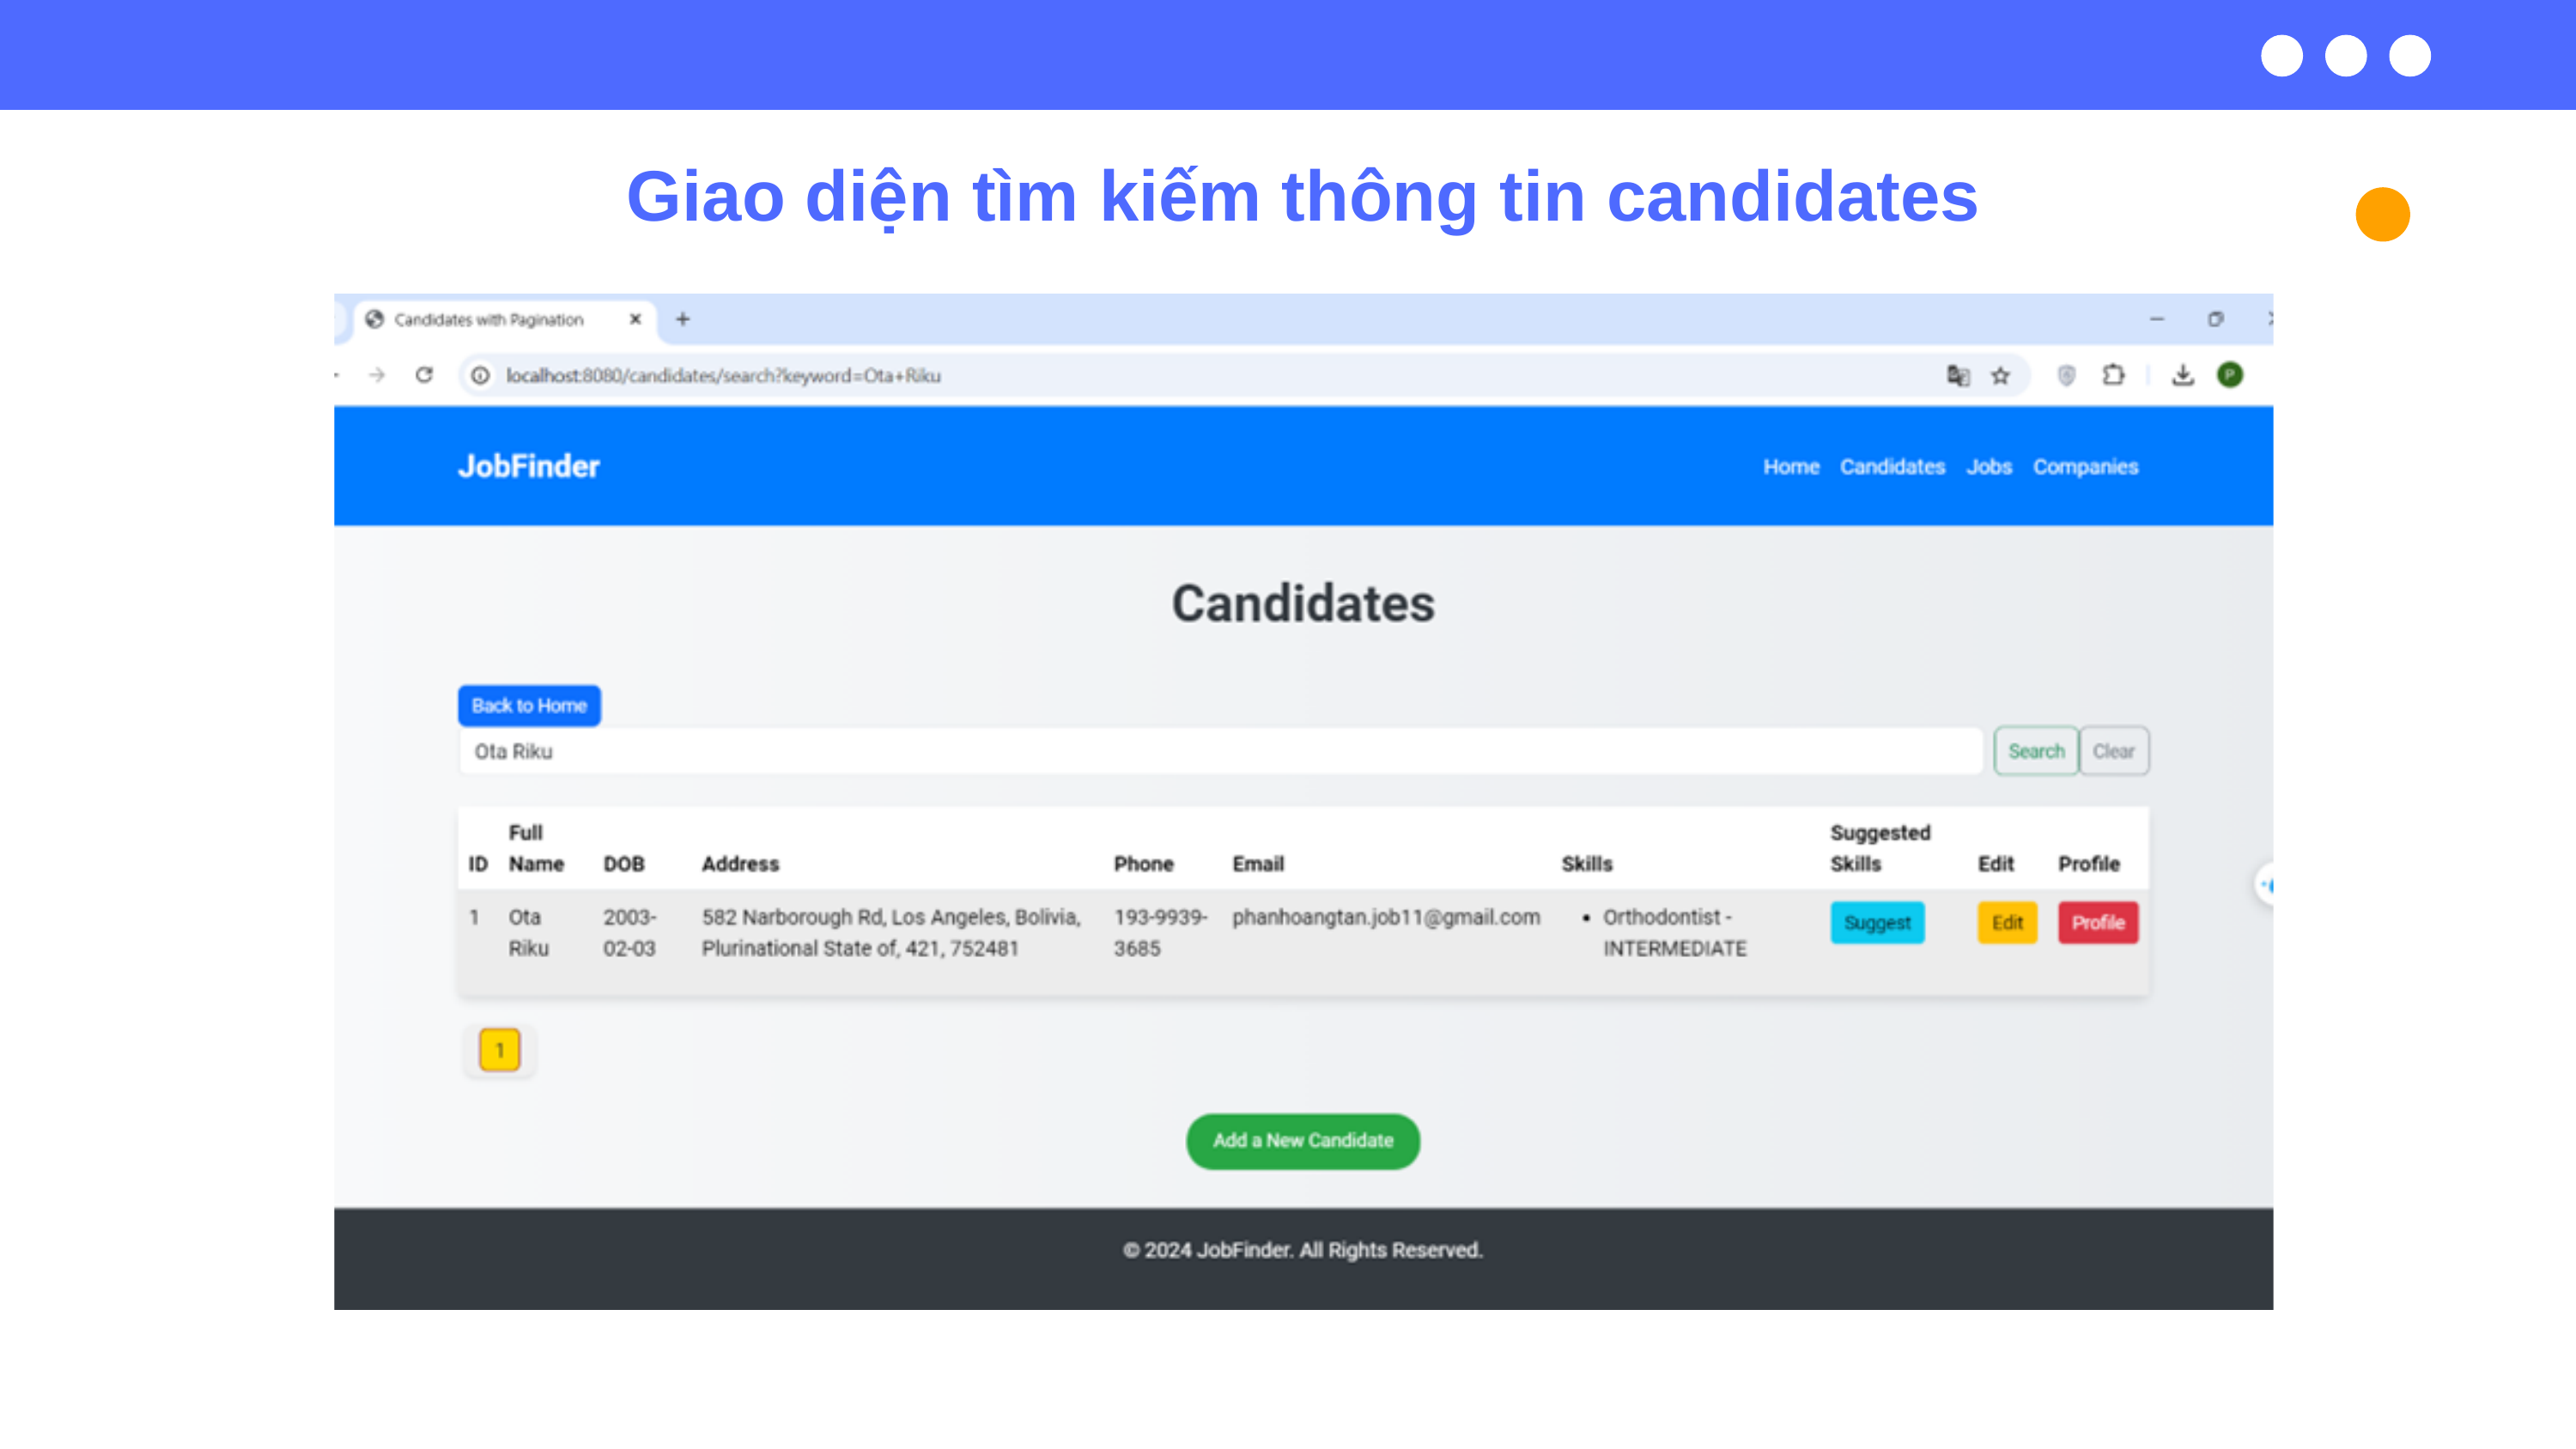

Giao diện tìm kiếm thông tin candidates